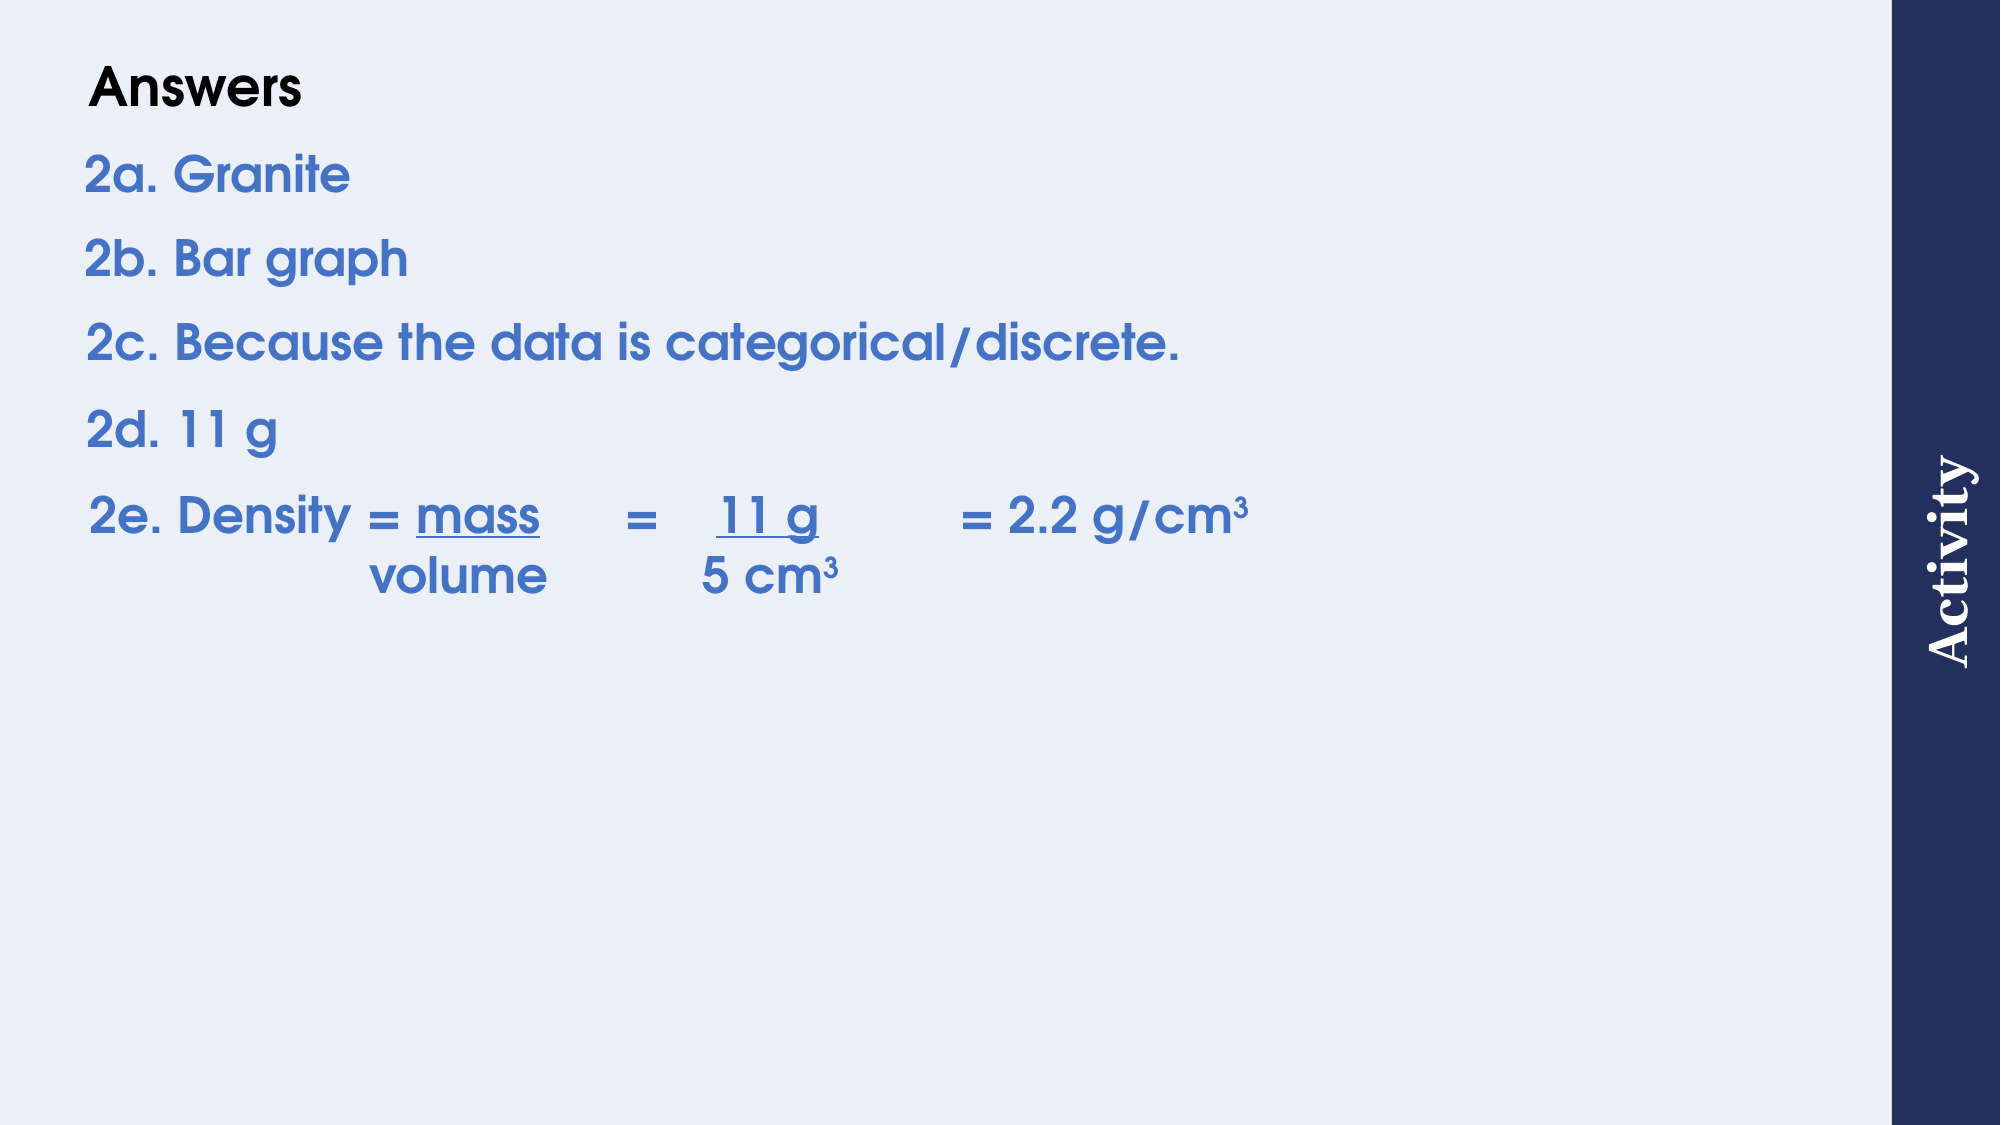

# Answers
2a. Granite
2b. Bar graph
2c. Because the data is categorical/discrete.
2d. 11 g
2e. Density = mass      =    11 g          = 2.2 g/cm3
                    volume           5 cm3